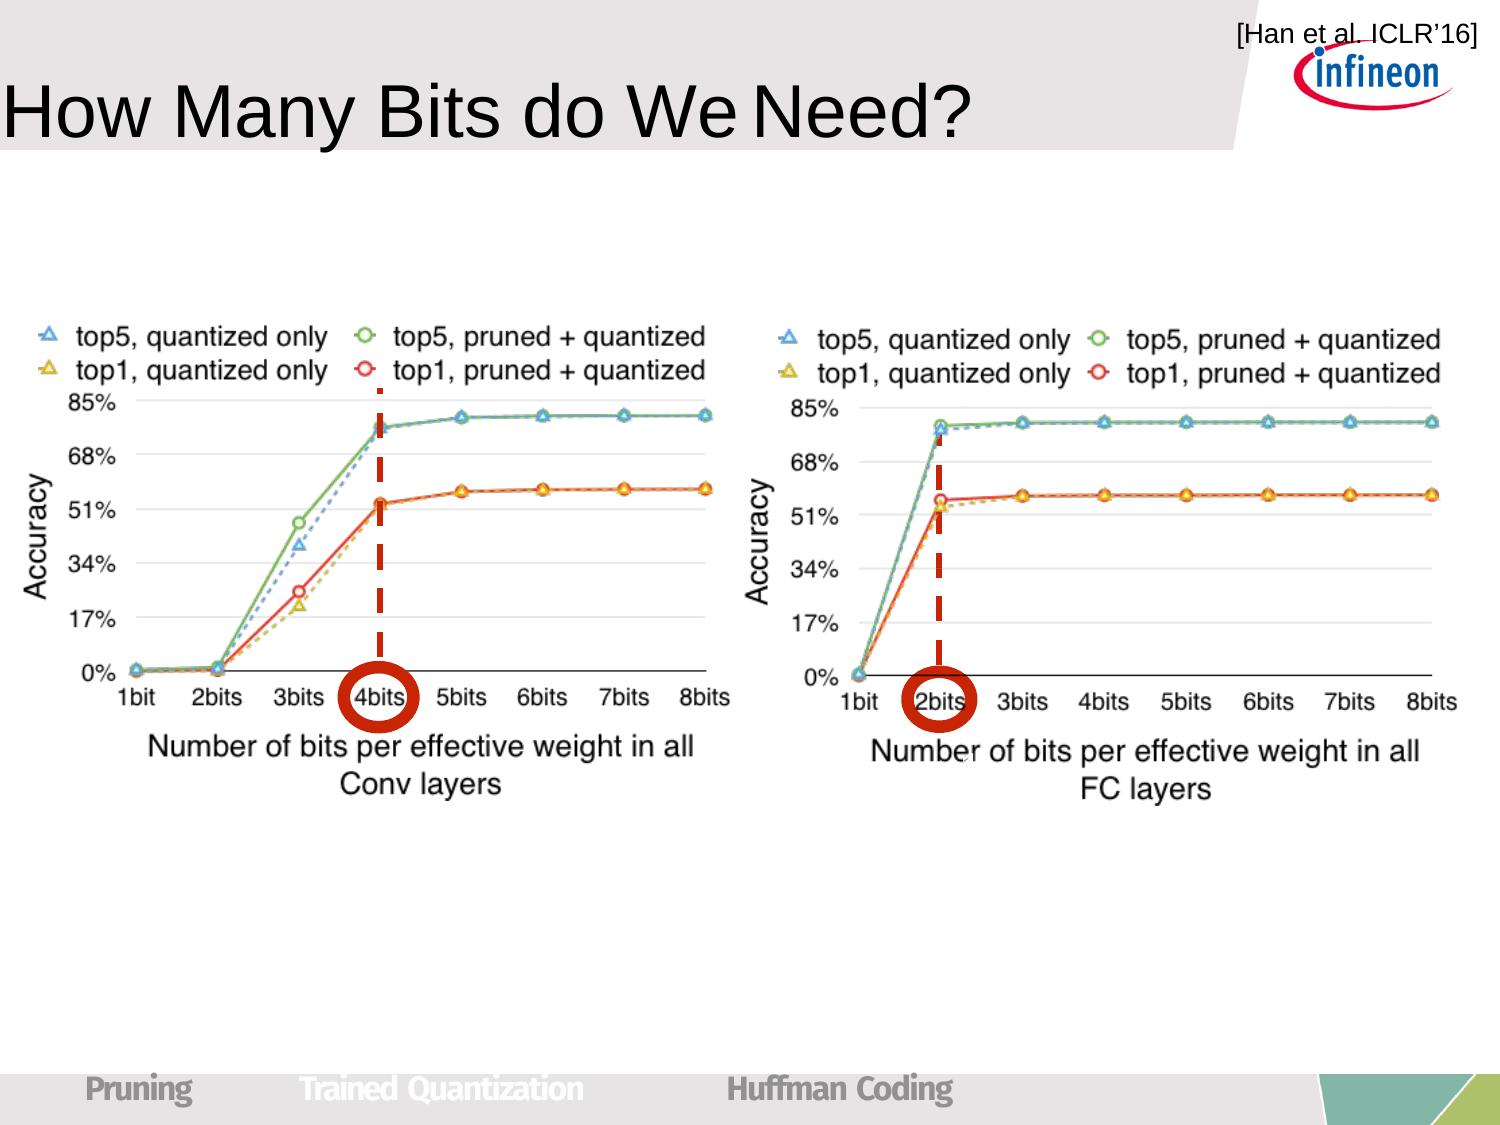

[Han et al. ICLR’16]
How Many Bits do We	Need?

135
Pruning
Trained Quantization
Huffman Coding